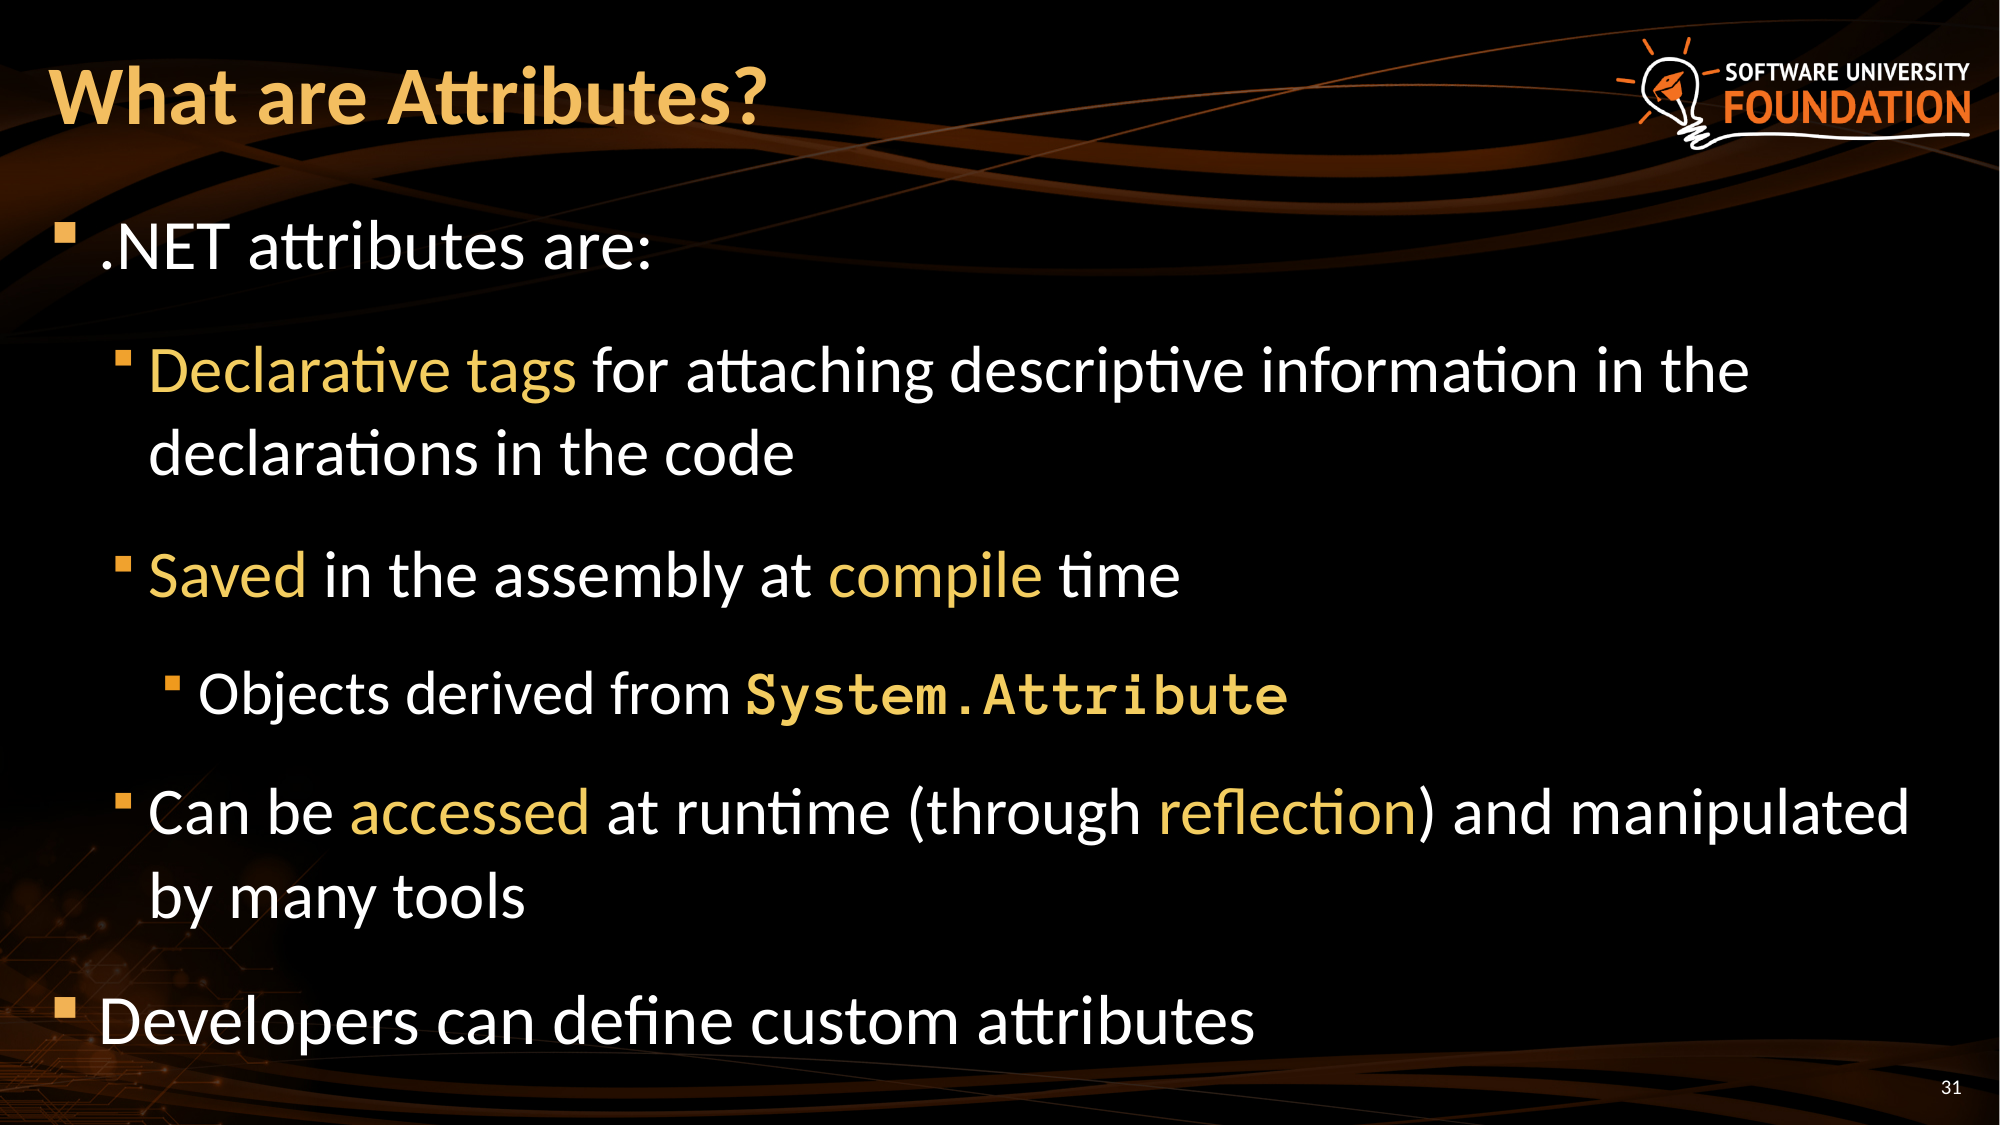

# What are Attributes?
.NET attributes are:
Declarative tags for attaching descriptive information in the declarations in the code
Saved in the assembly at compile time
Objects derived from System.Attribute
Can be accessed at runtime (through reflection) and manipulated by many tools
Developers can define custom attributes

31